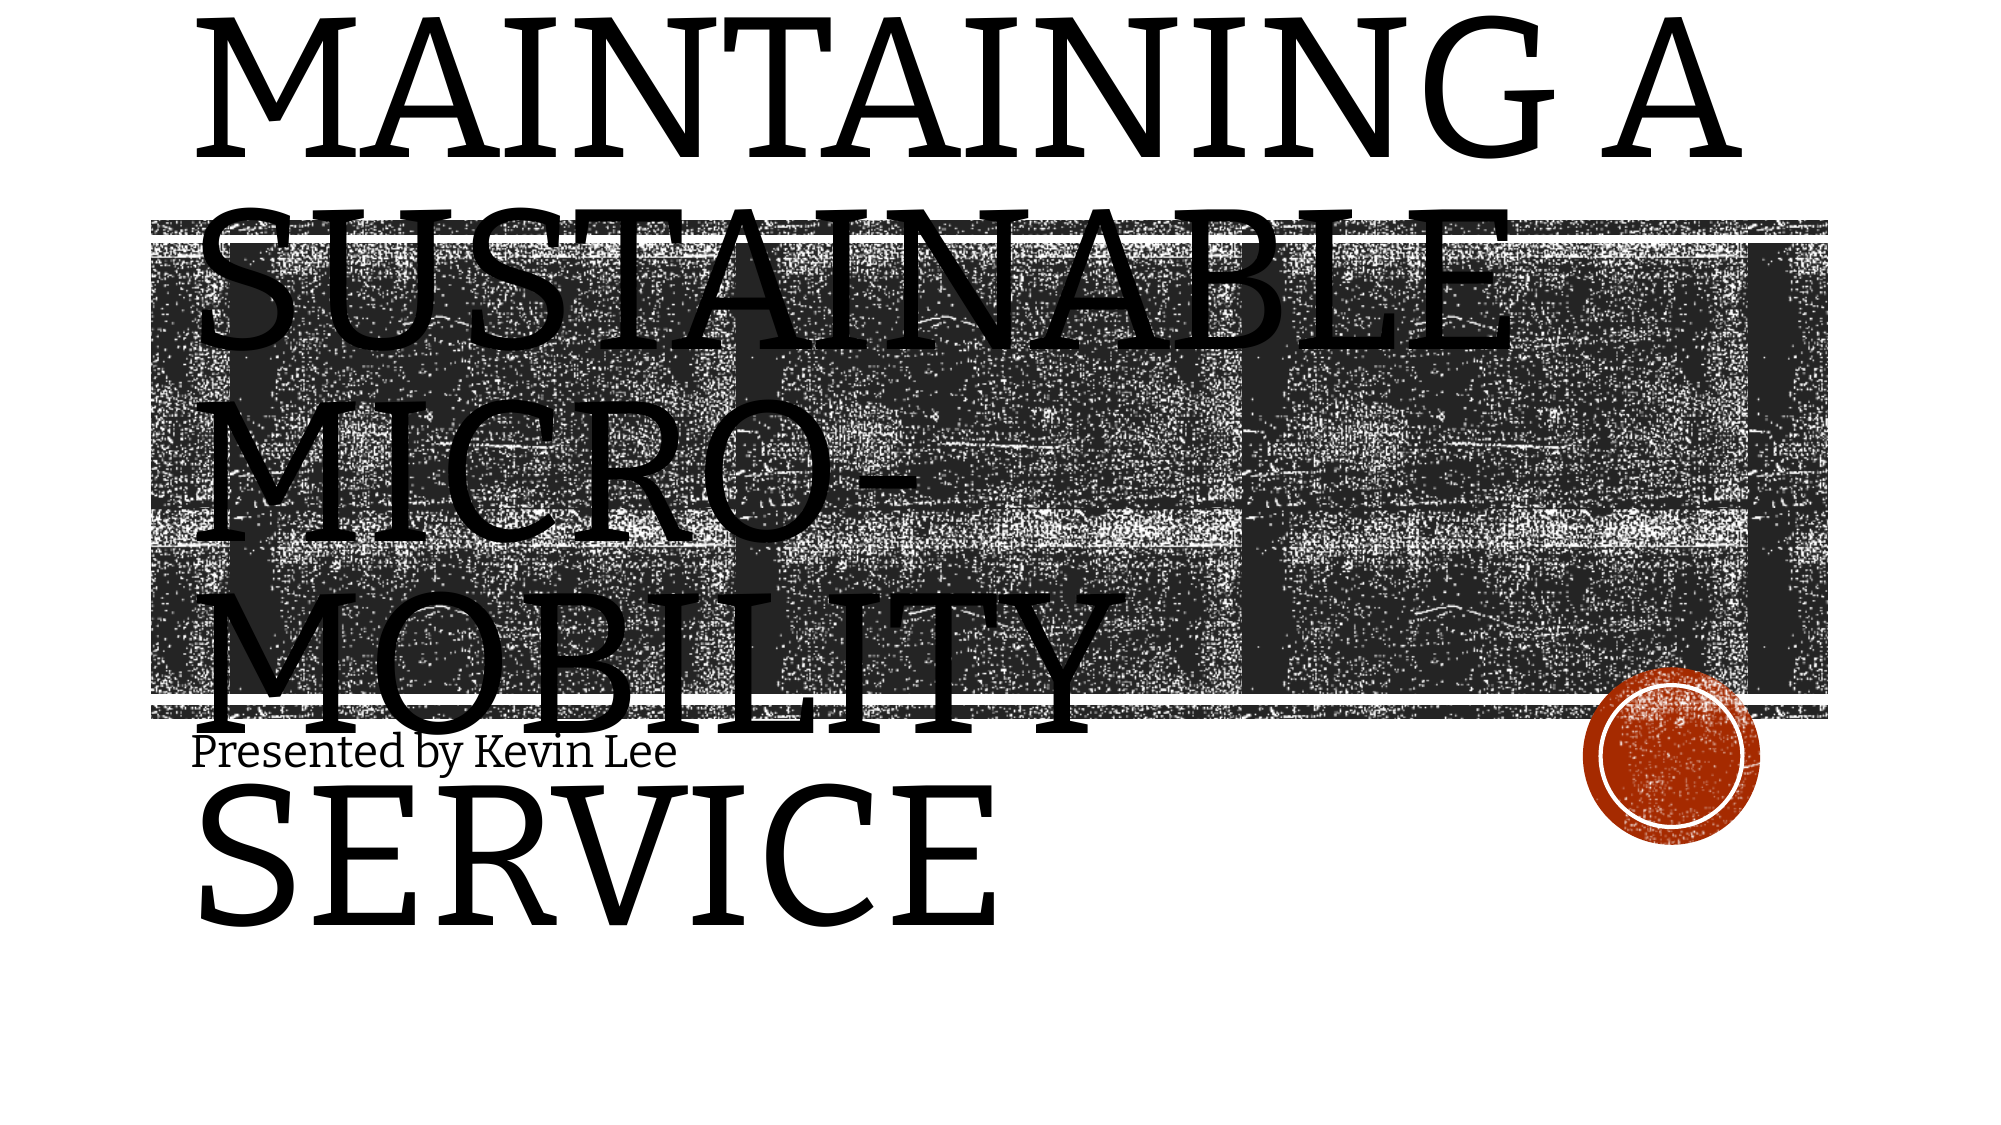

# Maintaining a sustainable Micro-mobility service
Presented by Kevin Lee